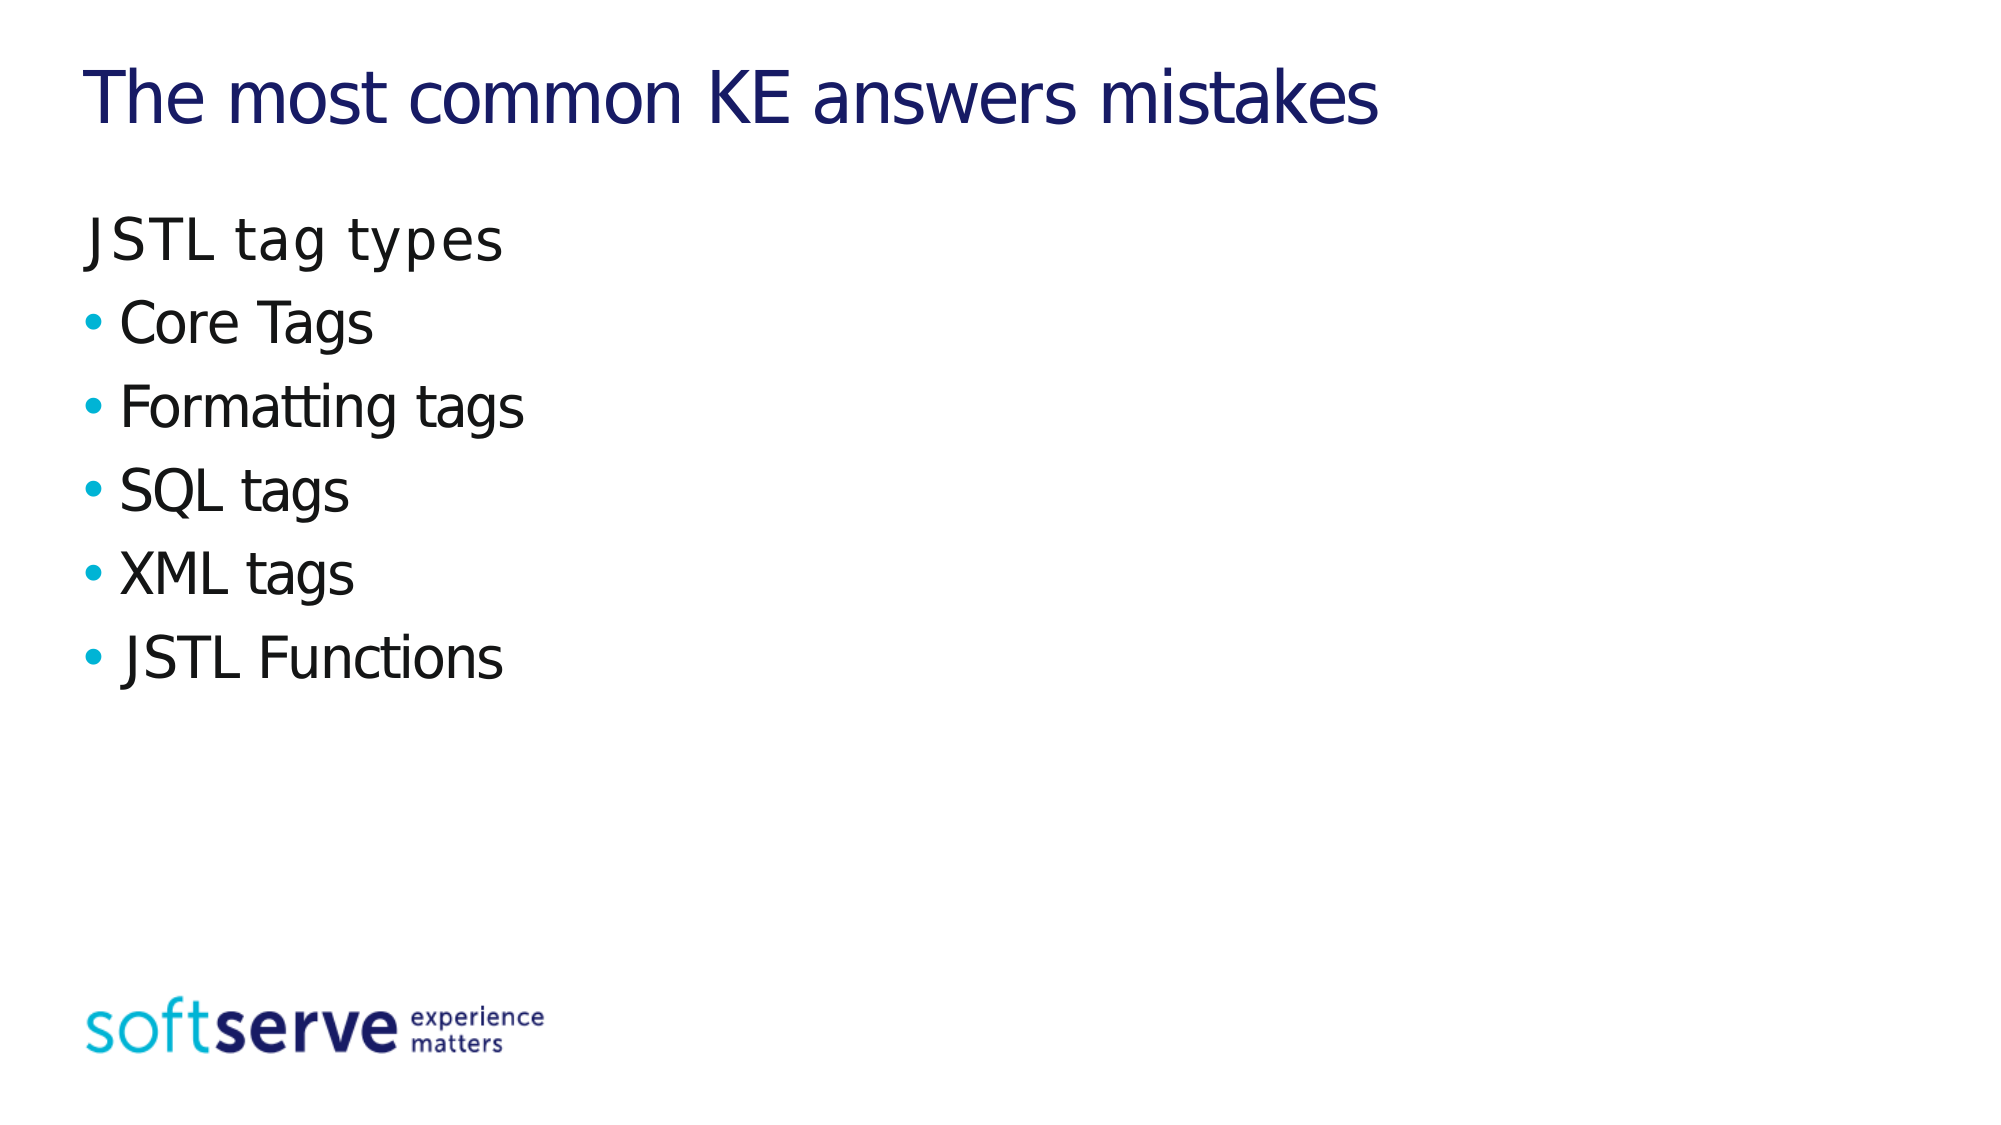

# The most common KE answers mistakes
JSTL tag types
Core Tags
Formatting tags
SQL tags
XML tags
JSTL Functions